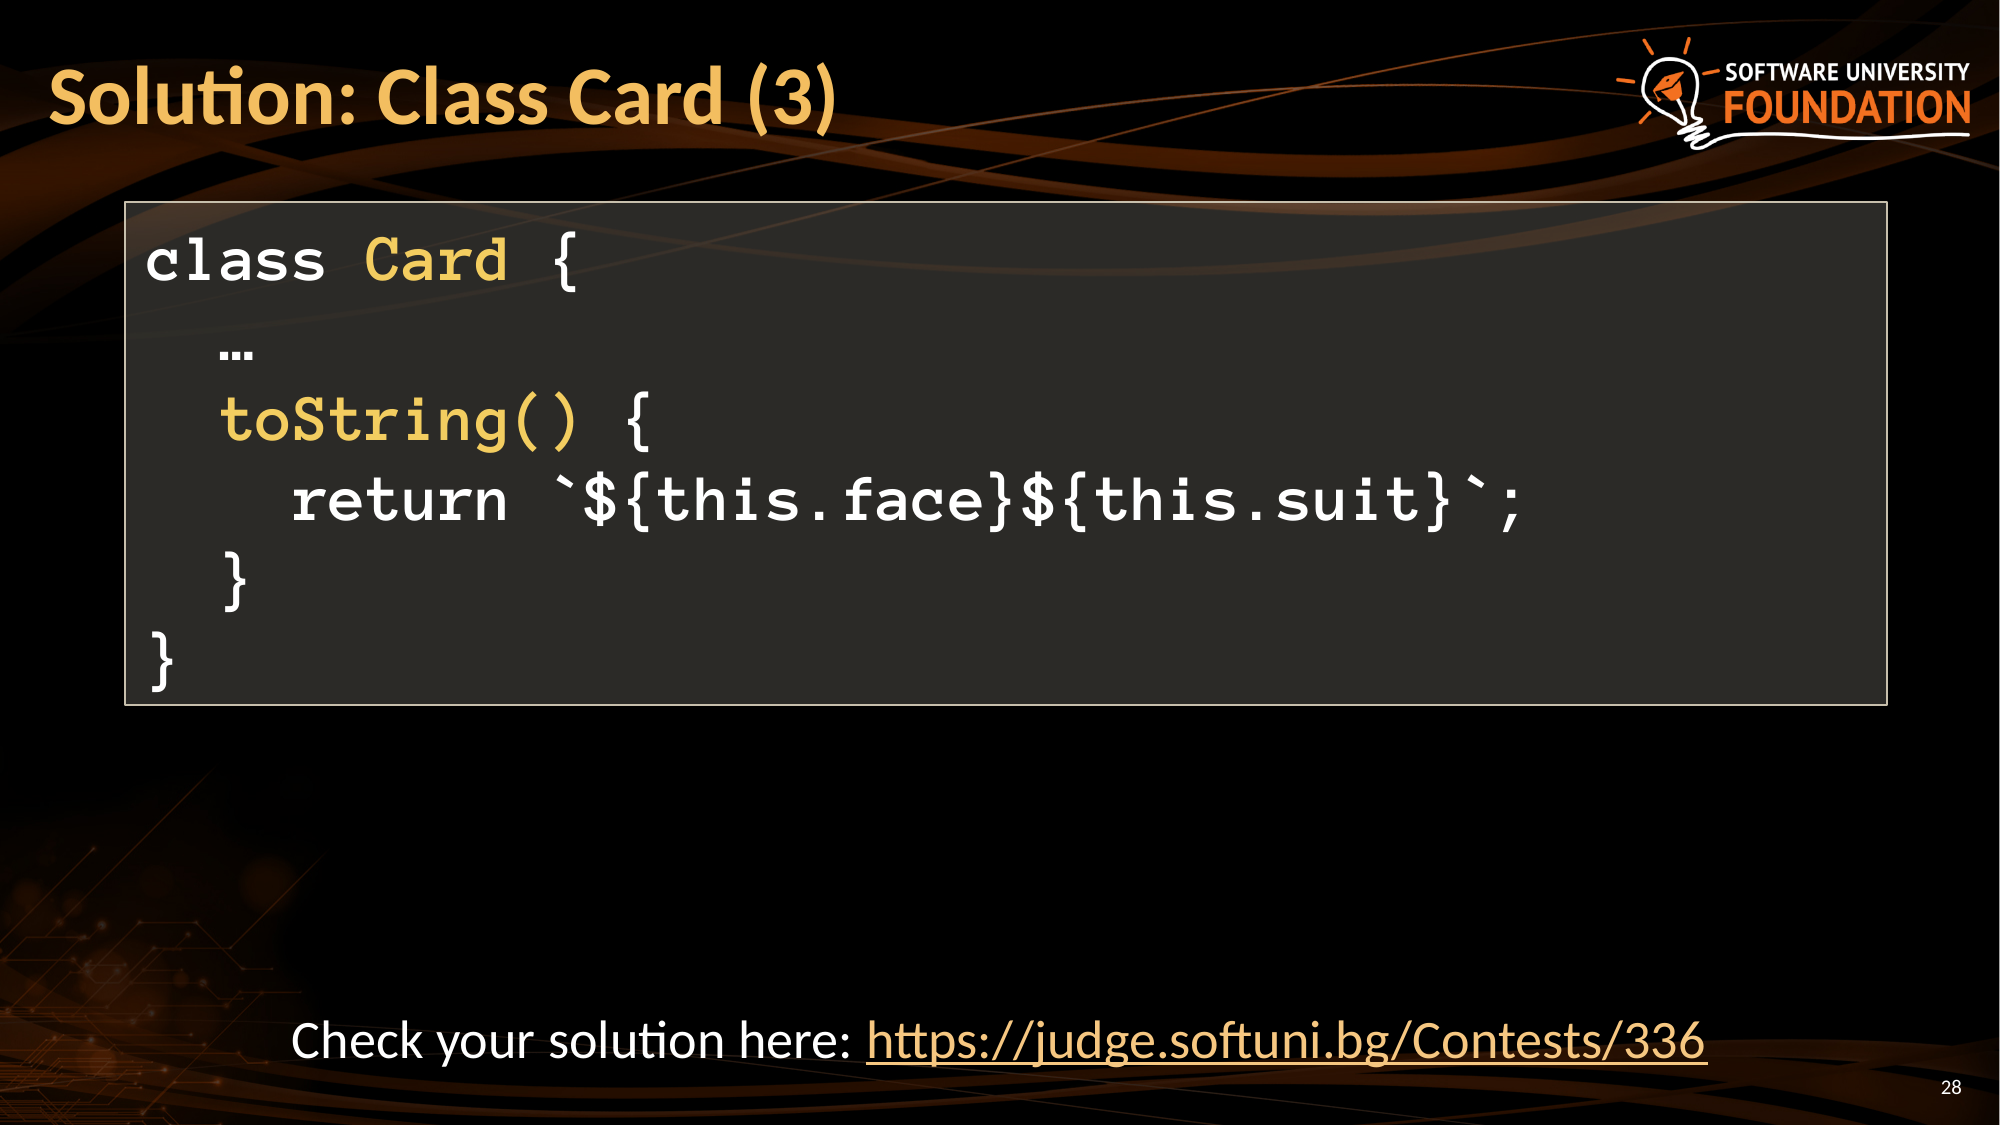

# Solution: Class Card (3)
class Card {
  …
  toString() {
    return `${this.face}${this.suit}`;
  }
}
Check your solution here: https://judge.softuni.bg/Contests/336
28